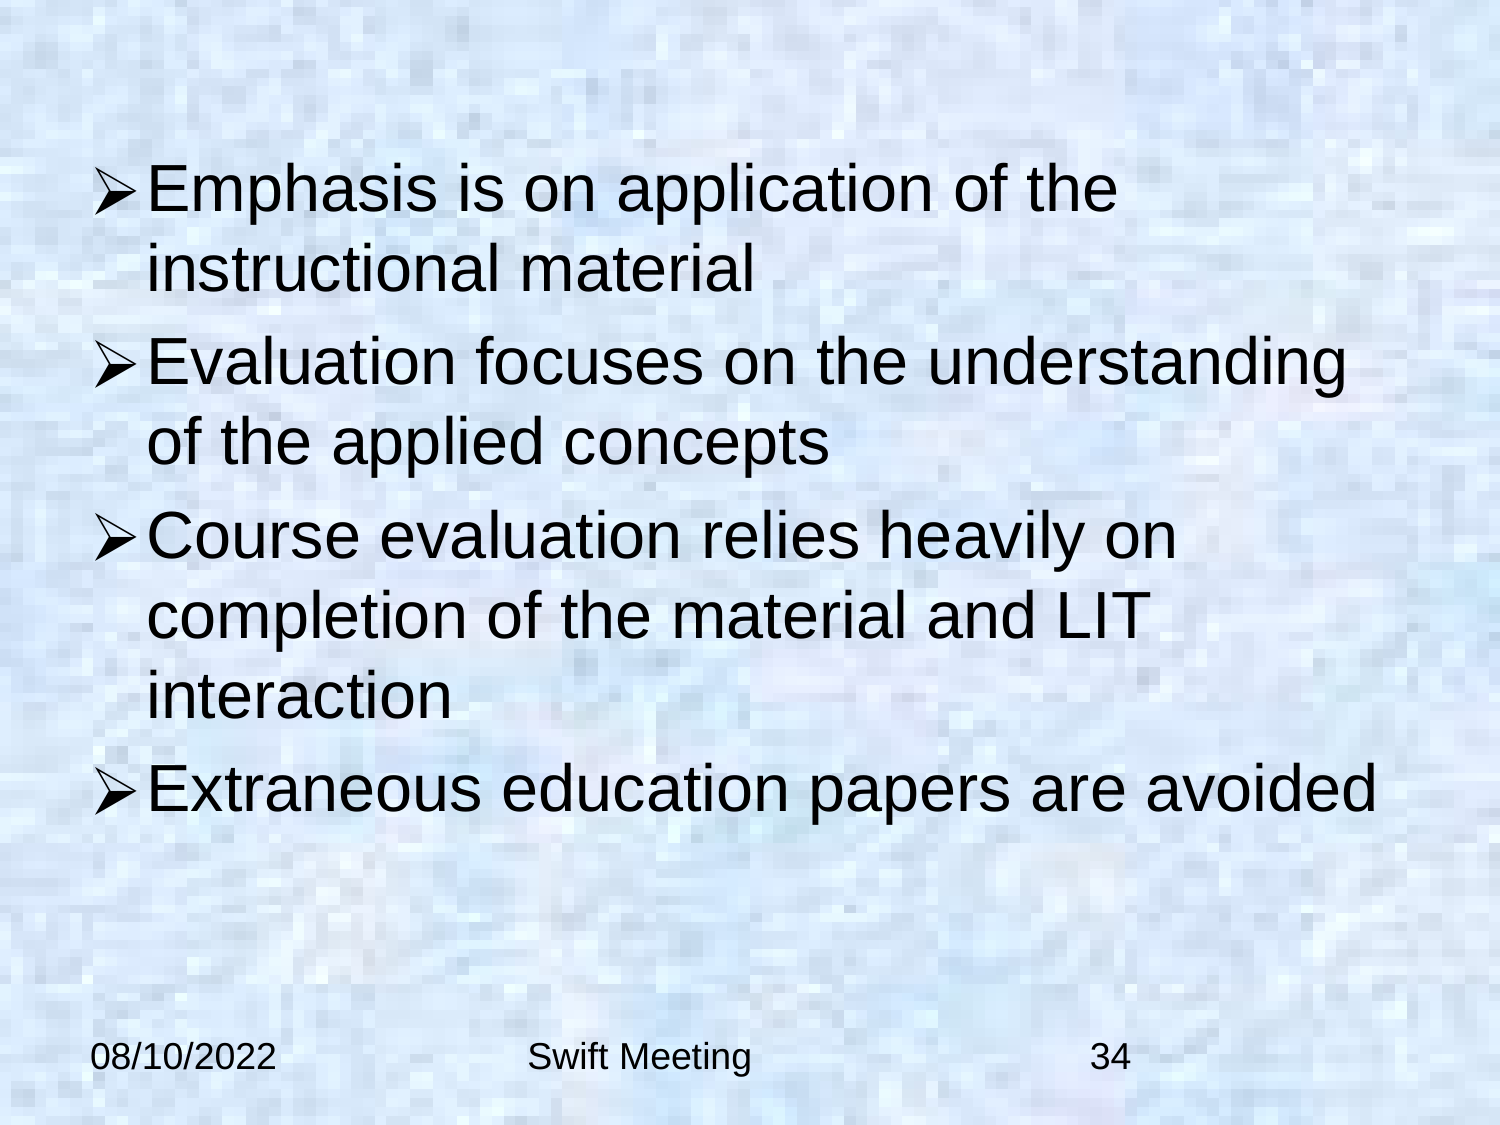

Emphasis is on application of the instructional material
Evaluation focuses on the understanding of the applied concepts
Course evaluation relies heavily on completion of the material and LIT interaction
Extraneous education papers are avoided
08/10/2022
Swift Meeting
34